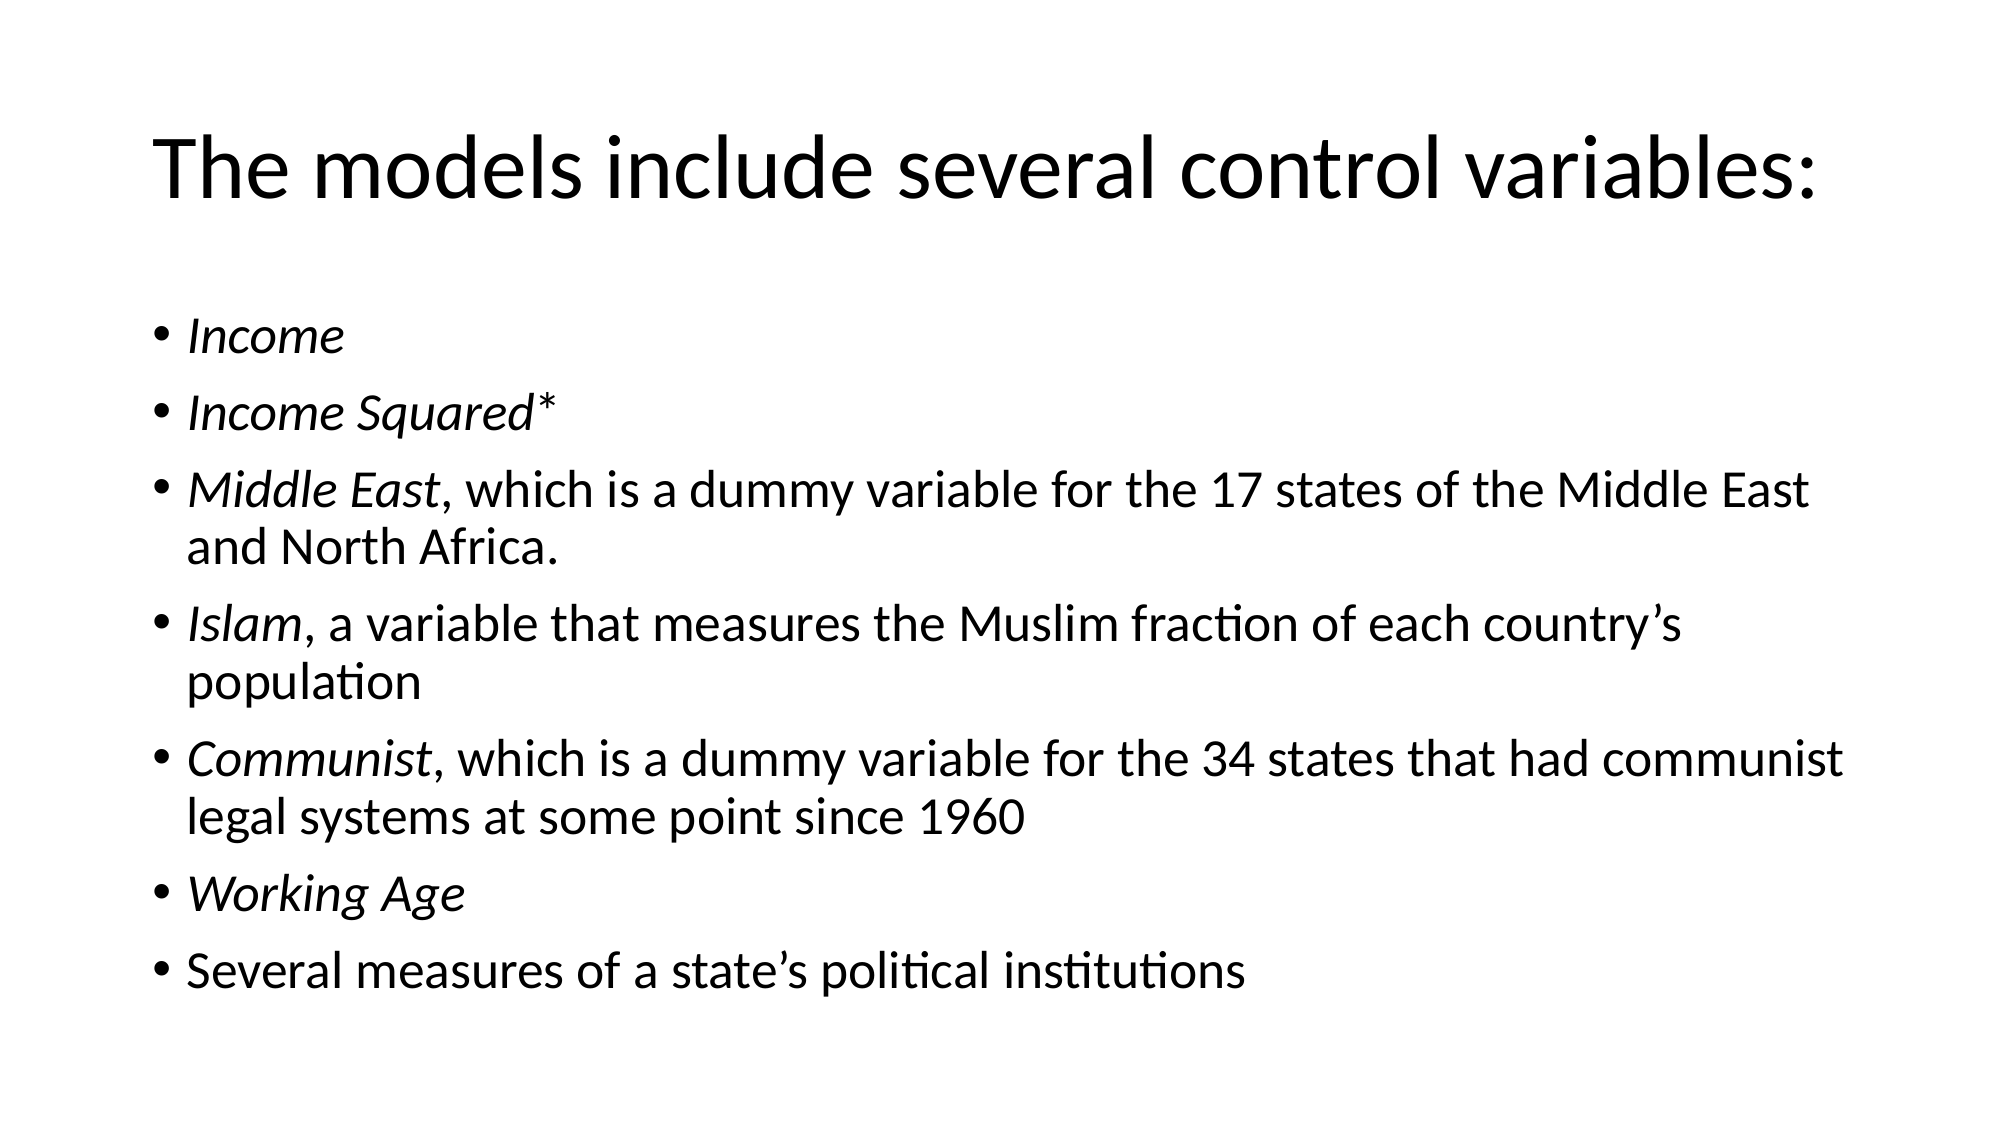

# The models include several control variables:
Income
Income Squared*
Middle East, which is a dummy variable for the 17 states of the Middle East and North Africa.
Islam, a variable that measures the Muslim fraction of each country’s population
Communist, which is a dummy variable for the 34 states that had communist legal systems at some point since 1960
Working Age
Several measures of a state’s political institutions